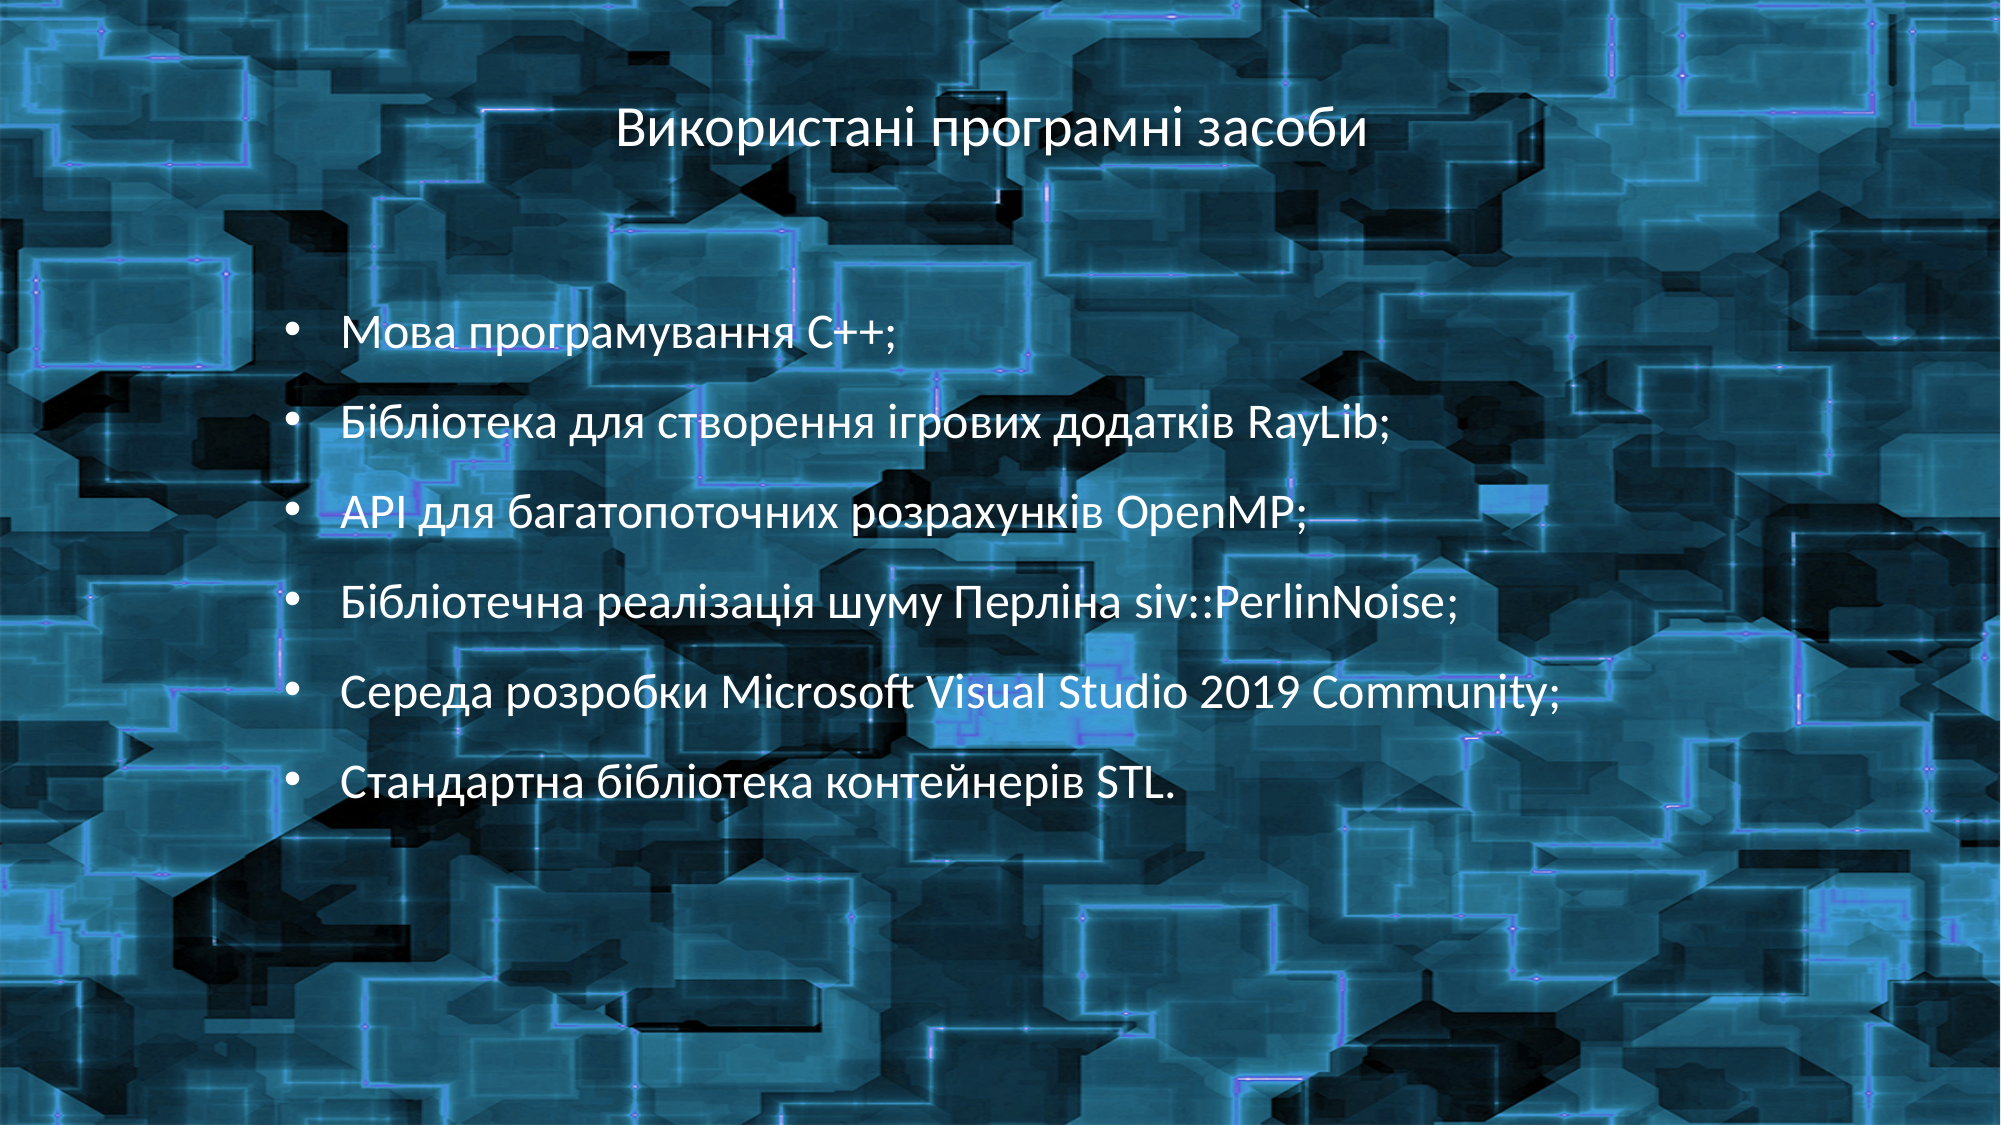

Використані програмні засоби
Мова програмування C++;
Бібліотека для створення ігрових додатків RayLib;
API для багатопоточних розрахунків OpenMP;
Бібліотечна реалізація шуму Перліна siv::PerlinNoise;
Середа розробки Microsoft Visual Studio 2019 Community;
Стандартна бібліотека контейнерів STL.